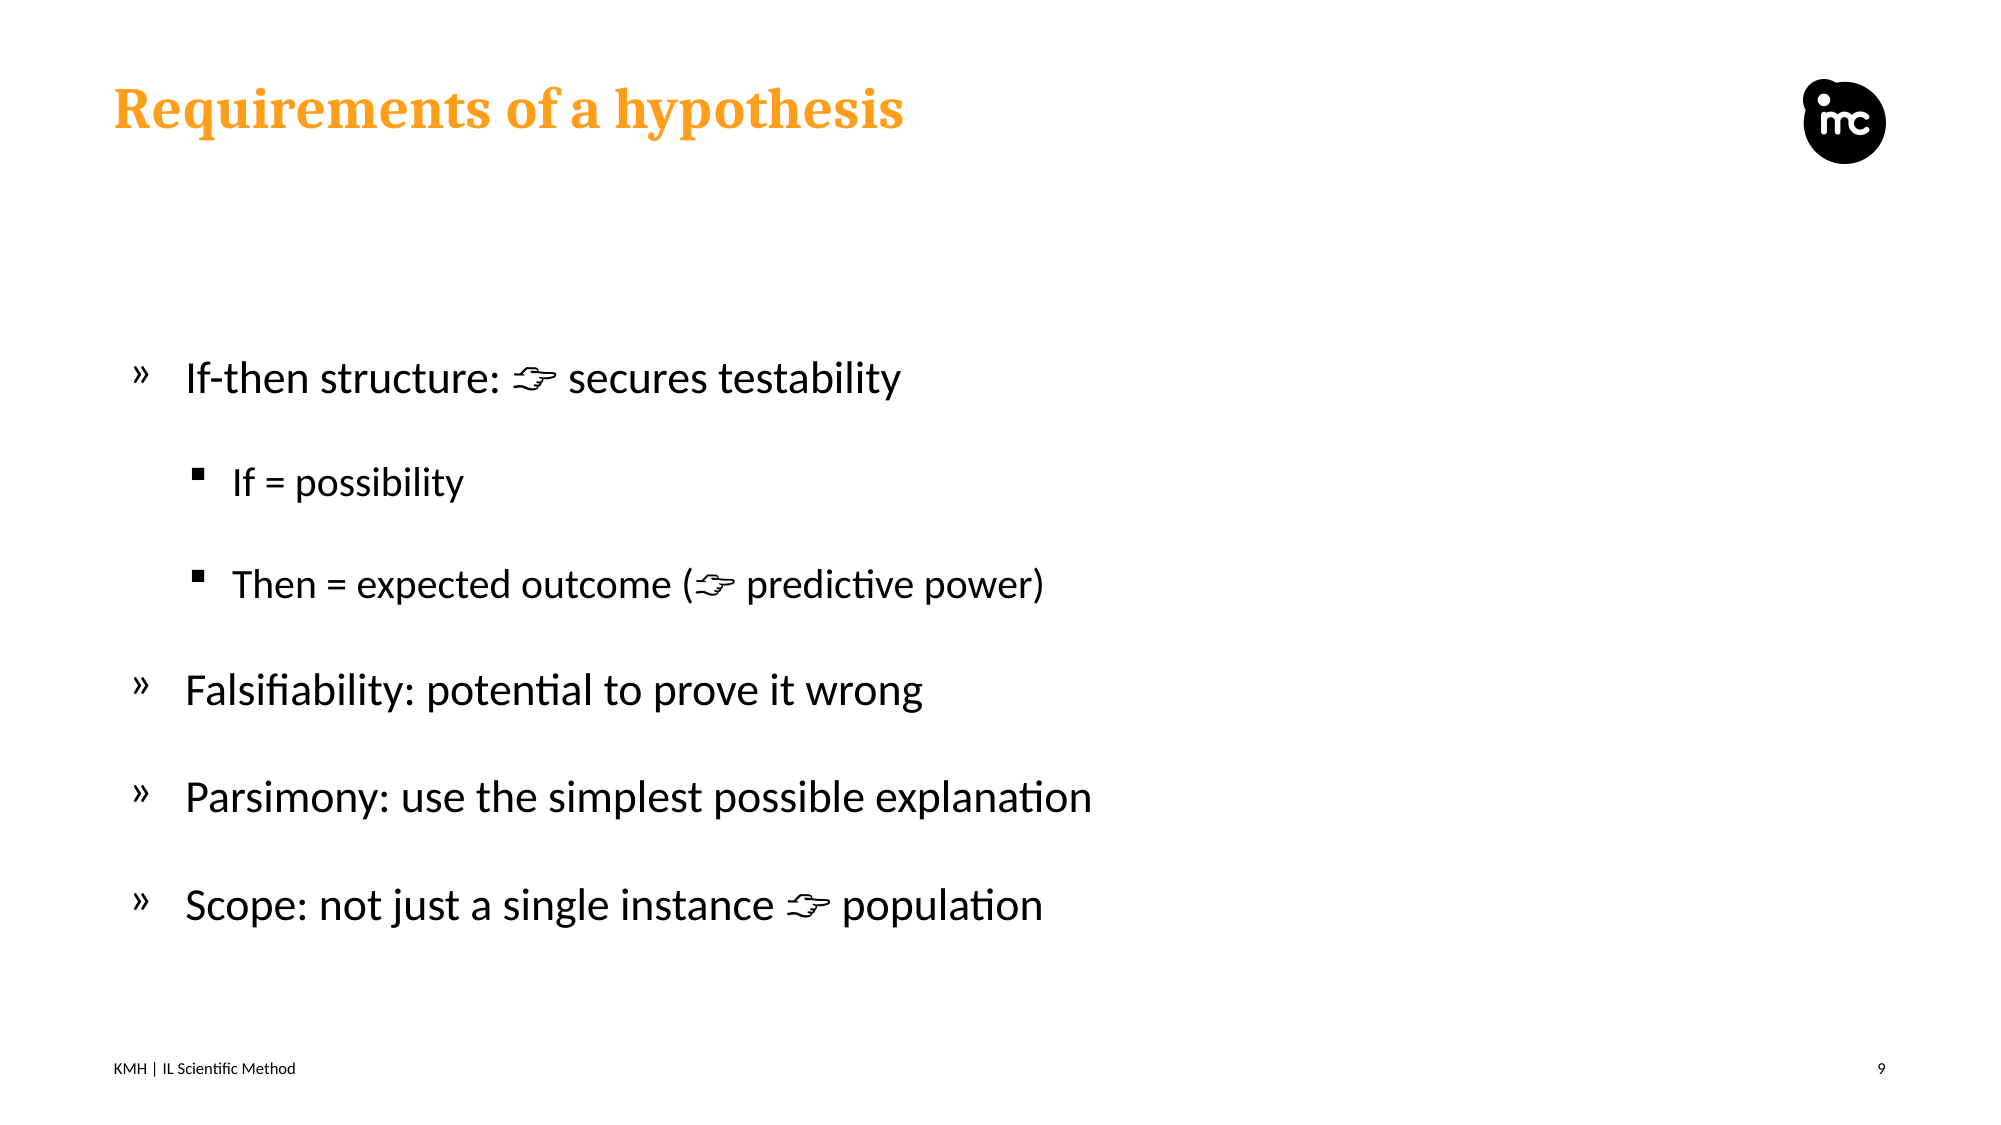

# Requirements of a hypothesis
If-then structure: 👉 secures testability
If = possibility
Then = expected outcome (👉 predictive power)
Falsifiability: potential to prove it wrong
Parsimony: use the simplest possible explanation
Scope: not just a single instance 👉 population
KMH | IL Scientific Method

9